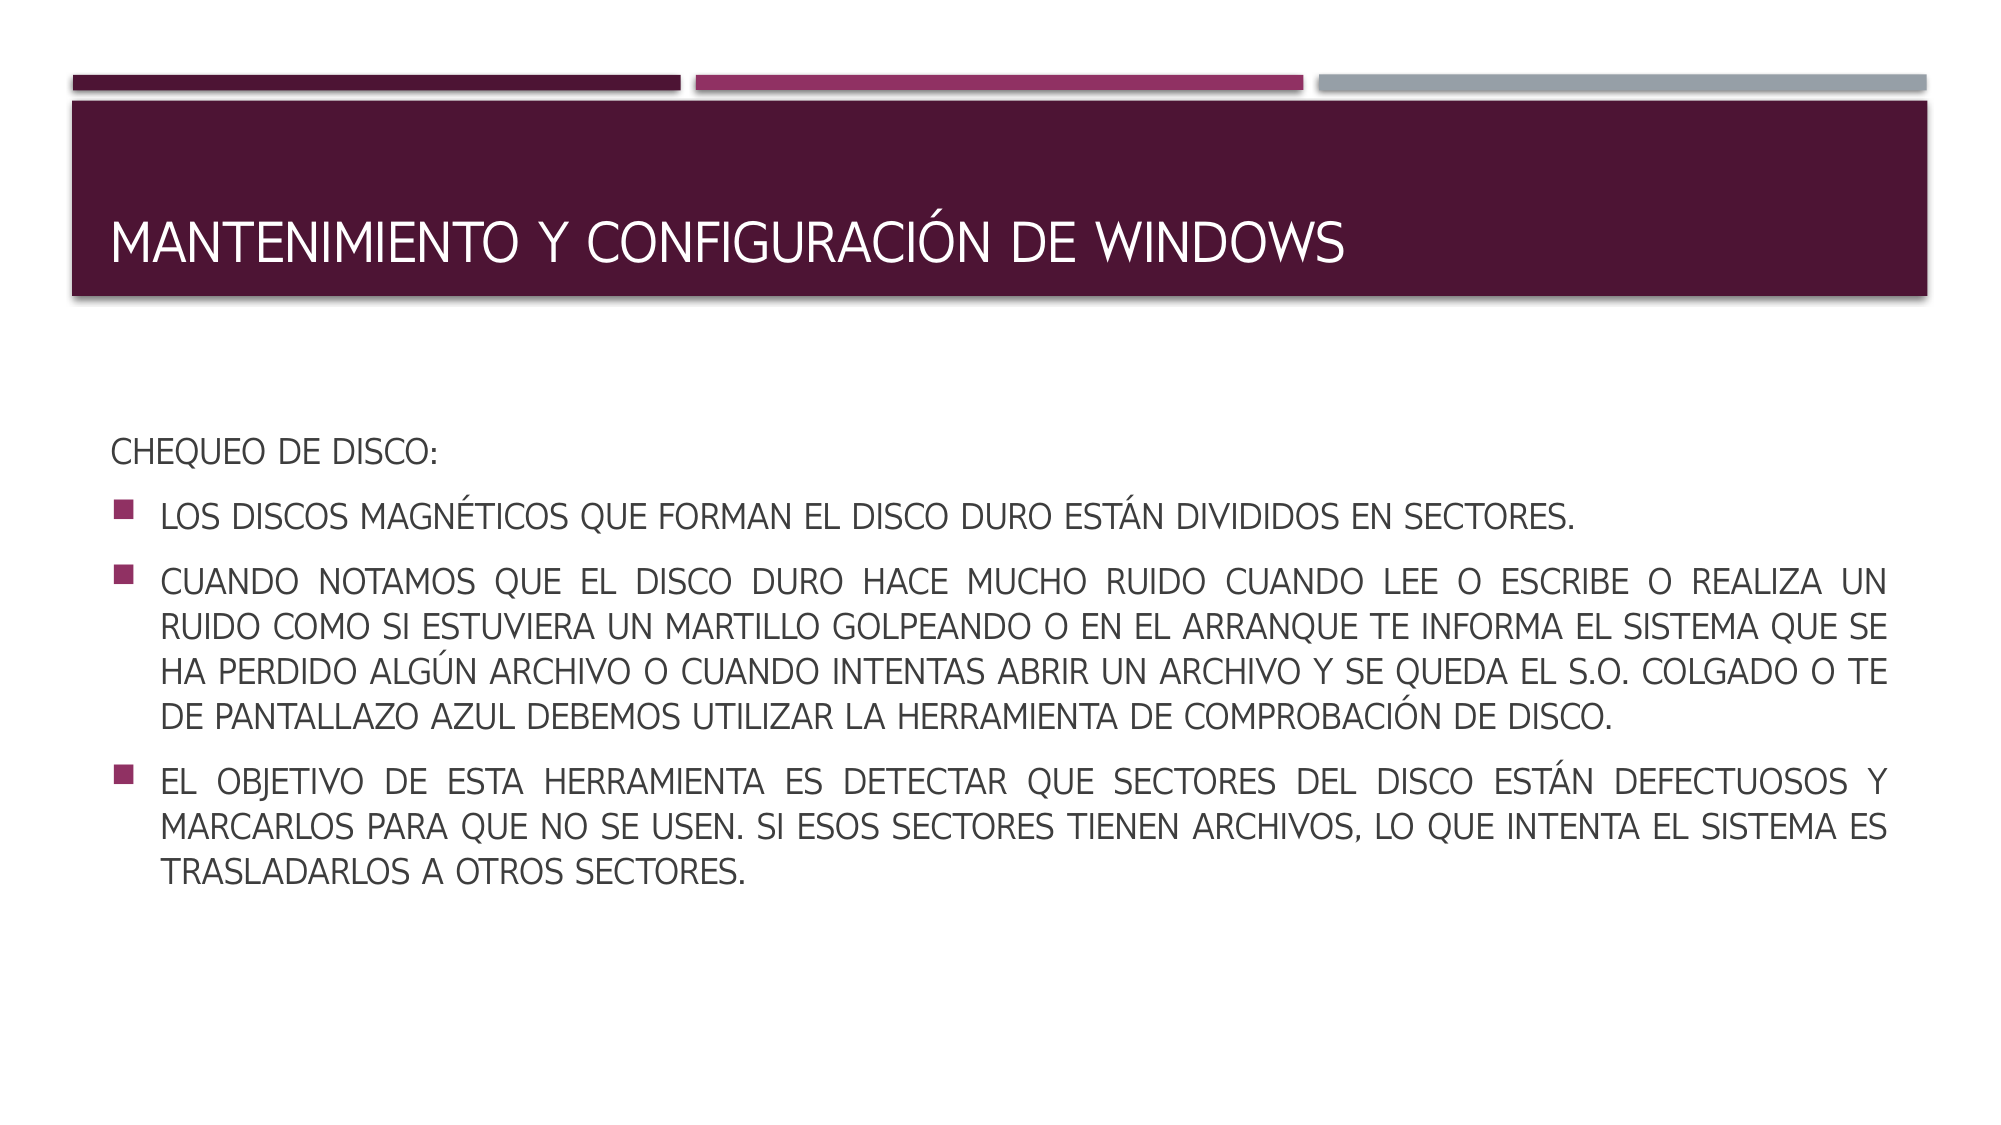

# MANTENIMIENTO Y CONFIGURACIÓN DE WINDOWS
CHEQUEO DE DISCO:
LOS DISCOS MAGNÉTICOS QUE FORMAN EL DISCO DURO ESTÁN DIVIDIDOS EN SECTORES.
CUANDO NOTAMOS QUE EL DISCO DURO HACE MUCHO RUIDO CUANDO LEE O ESCRIBE O REALIZA UN RUIDO COMO SI ESTUVIERA UN MARTILLO GOLPEANDO O EN EL ARRANQUE TE INFORMA EL SISTEMA QUE SE HA PERDIDO ALGÚN ARCHIVO O CUANDO INTENTAS ABRIR UN ARCHIVO Y SE QUEDA EL S.O. COLGADO O TE DE PANTALLAZO AZUL DEBEMOS UTILIZAR LA HERRAMIENTA DE COMPROBACIÓN DE DISCO.
EL OBJETIVO DE ESTA HERRAMIENTA ES DETECTAR QUE SECTORES DEL DISCO ESTÁN DEFECTUOSOS Y MARCARLOS PARA QUE NO SE USEN. SI ESOS SECTORES TIENEN ARCHIVOS, LO QUE INTENTA EL SISTEMA ES TRASLADARLOS A OTROS SECTORES.